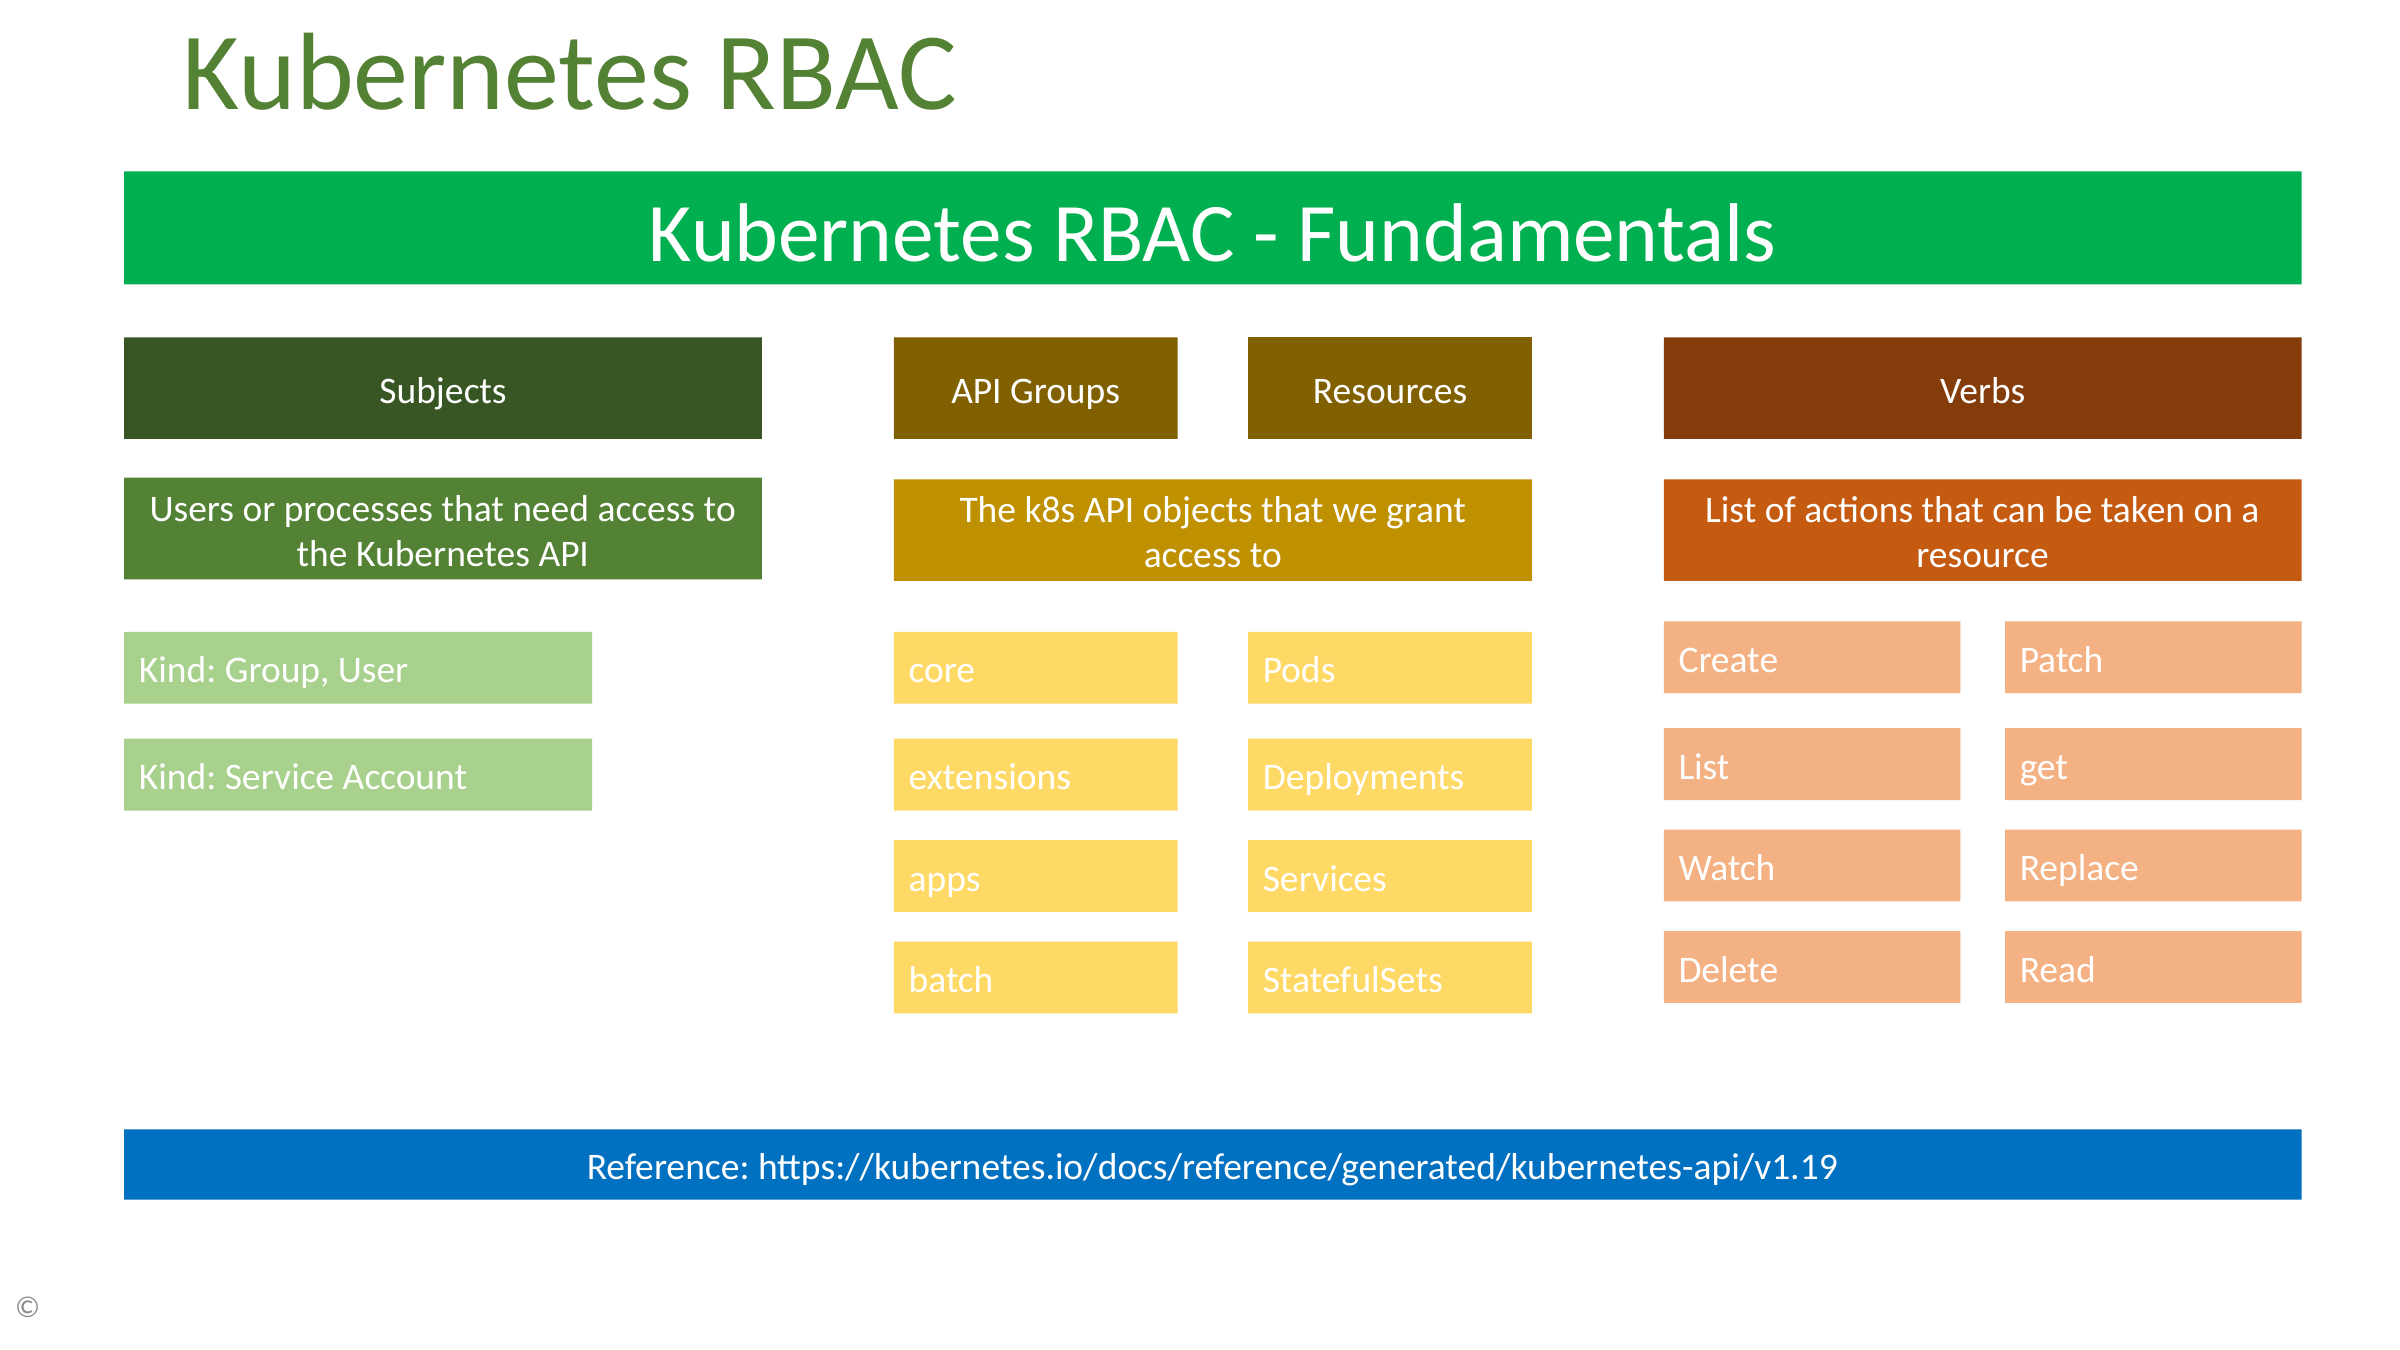

# Kubernetes RBAC
Kubernetes RBAC - Fundamentals
Resources
API Groups
Verbs
Subjects
Users or processes that need access to the Kubernetes API
The k8s API objects that we grant access to
List of actions that can be taken on a resource
Create
Patch
Kind: Group, User
core
Pods
List
get
extensions
Deployments
Kind: Service Account
Watch
Replace
apps
Services
Delete
Read
batch
StatefulSets
Reference: https://kubernetes.io/docs/reference/generated/kubernetes-api/v1.19
©